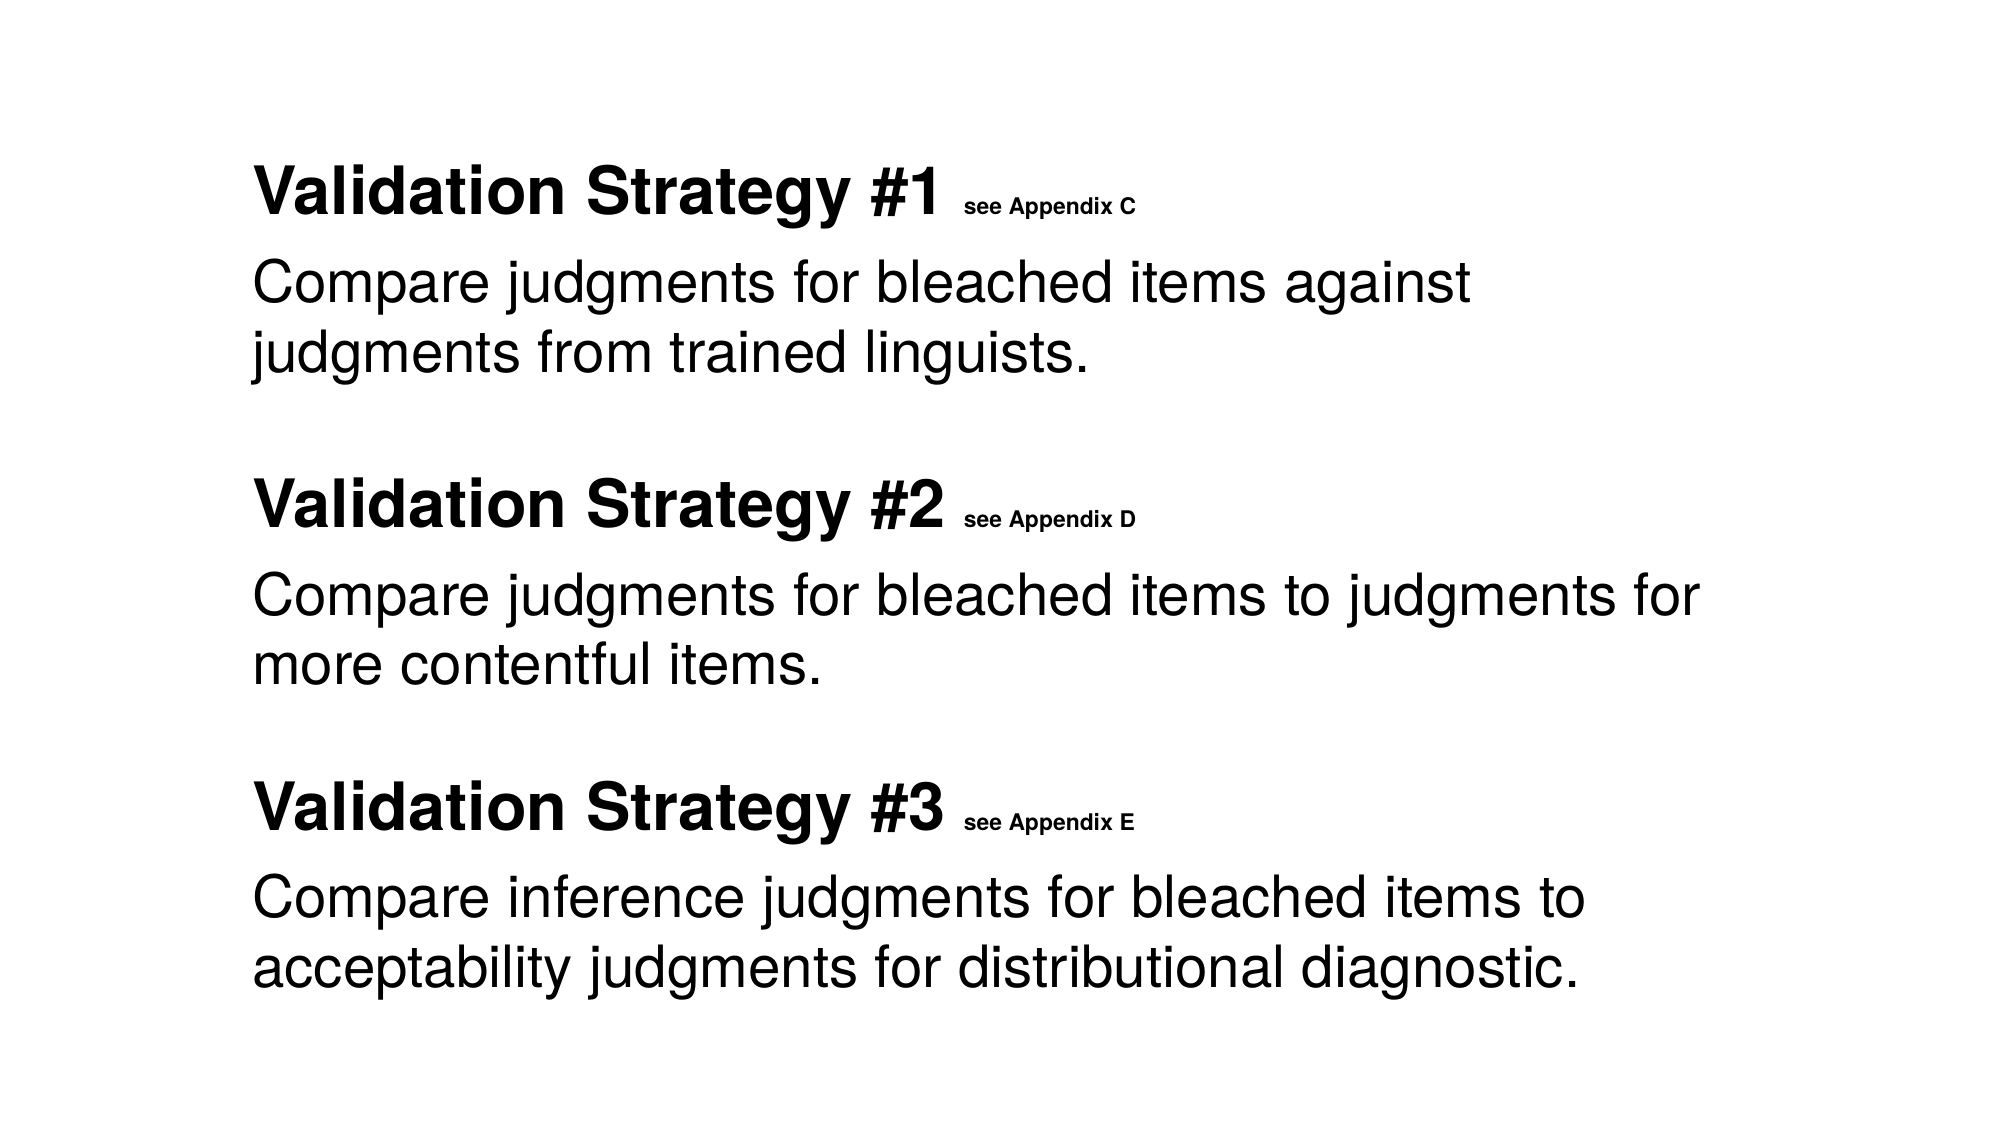

Validation Strategy #1 see Appendix C
Compare judgments for bleached items against judgments from trained linguists.
Validation Strategy #2 see Appendix D
Compare judgments for bleached items to judgments for more contentful items.
Validation Strategy #3 see Appendix E
Compare inference judgments for bleached items to acceptability judgments for distributional diagnostic.